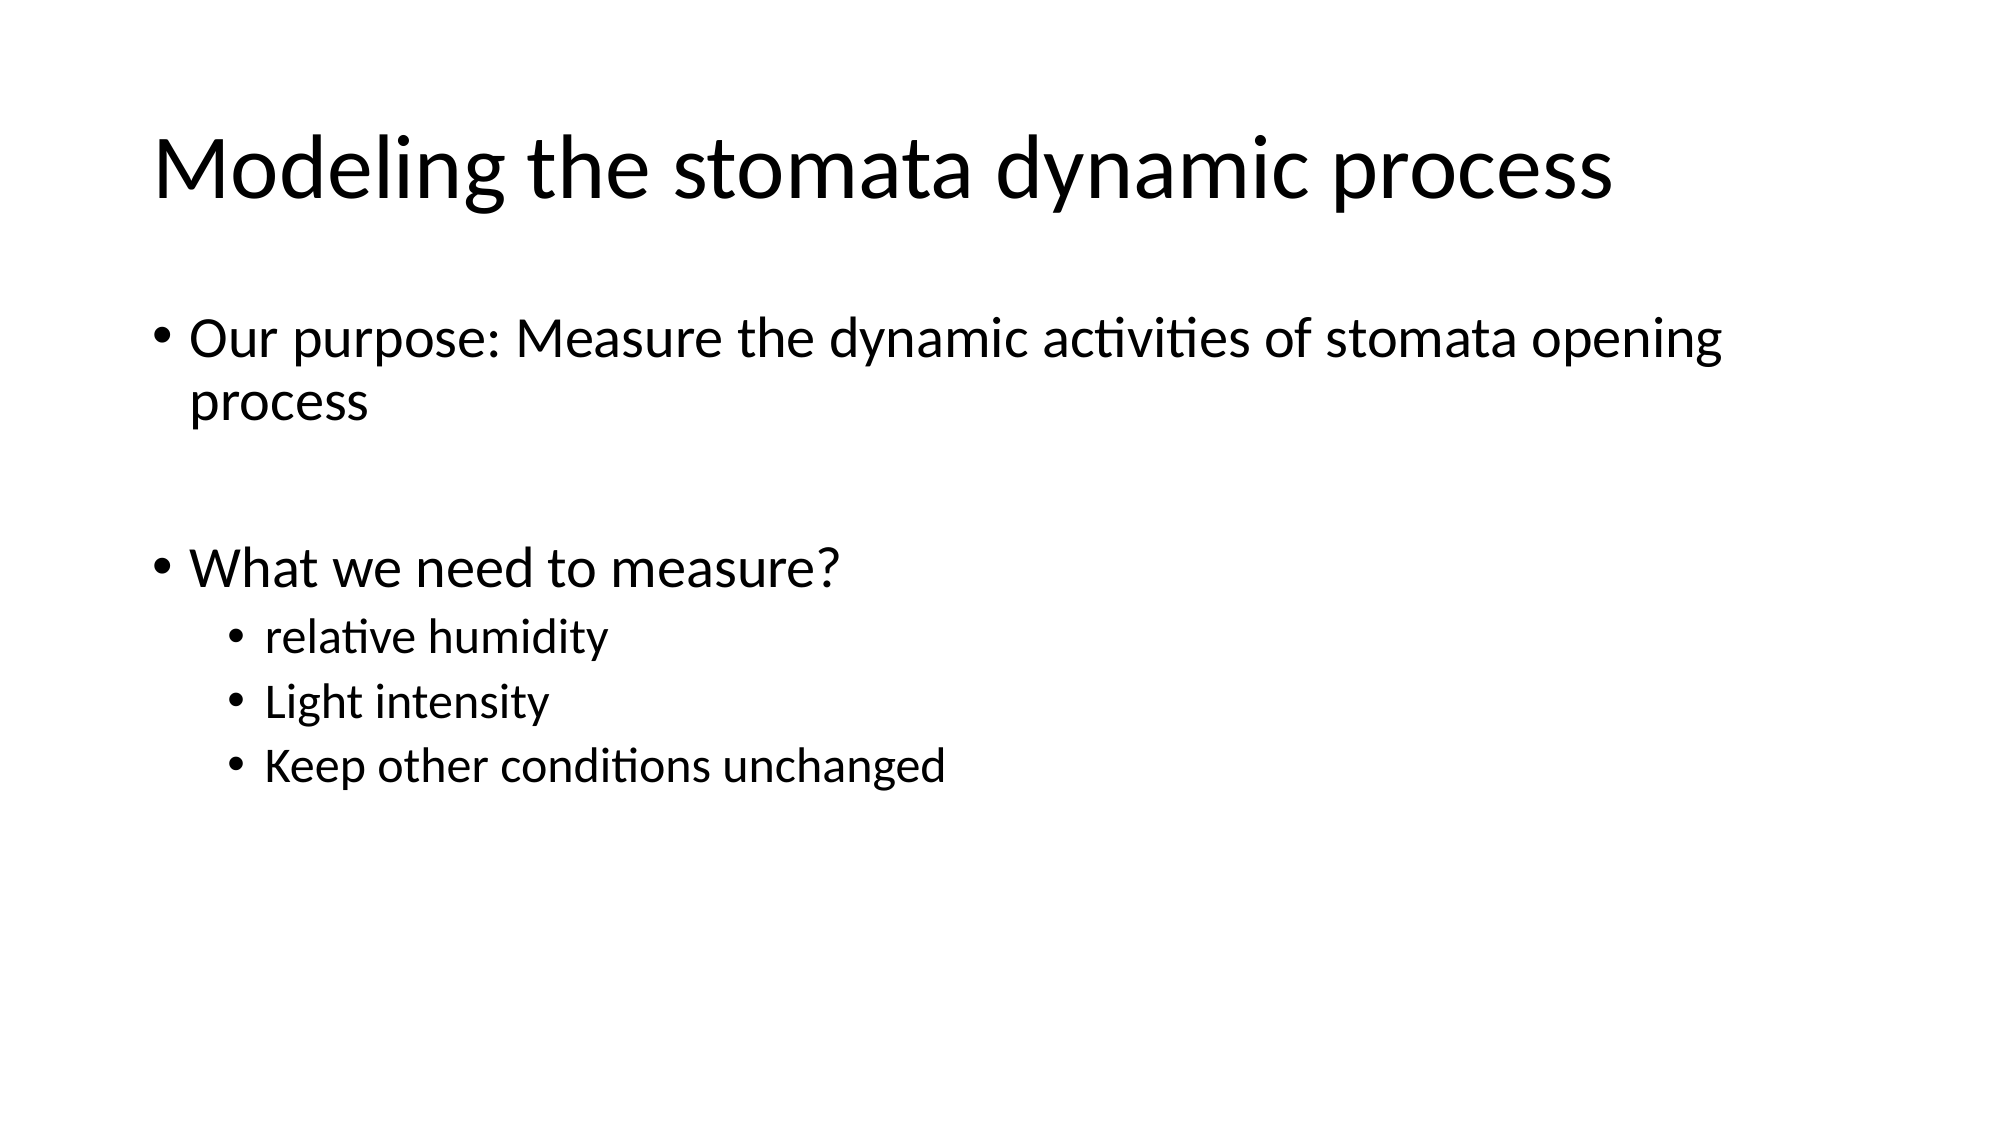

# Modeling the stomata dynamic process
Our purpose: Measure the dynamic activities of stomata opening process

What we need to measure?
relative humidity
Light intensity
Keep other conditions unchanged